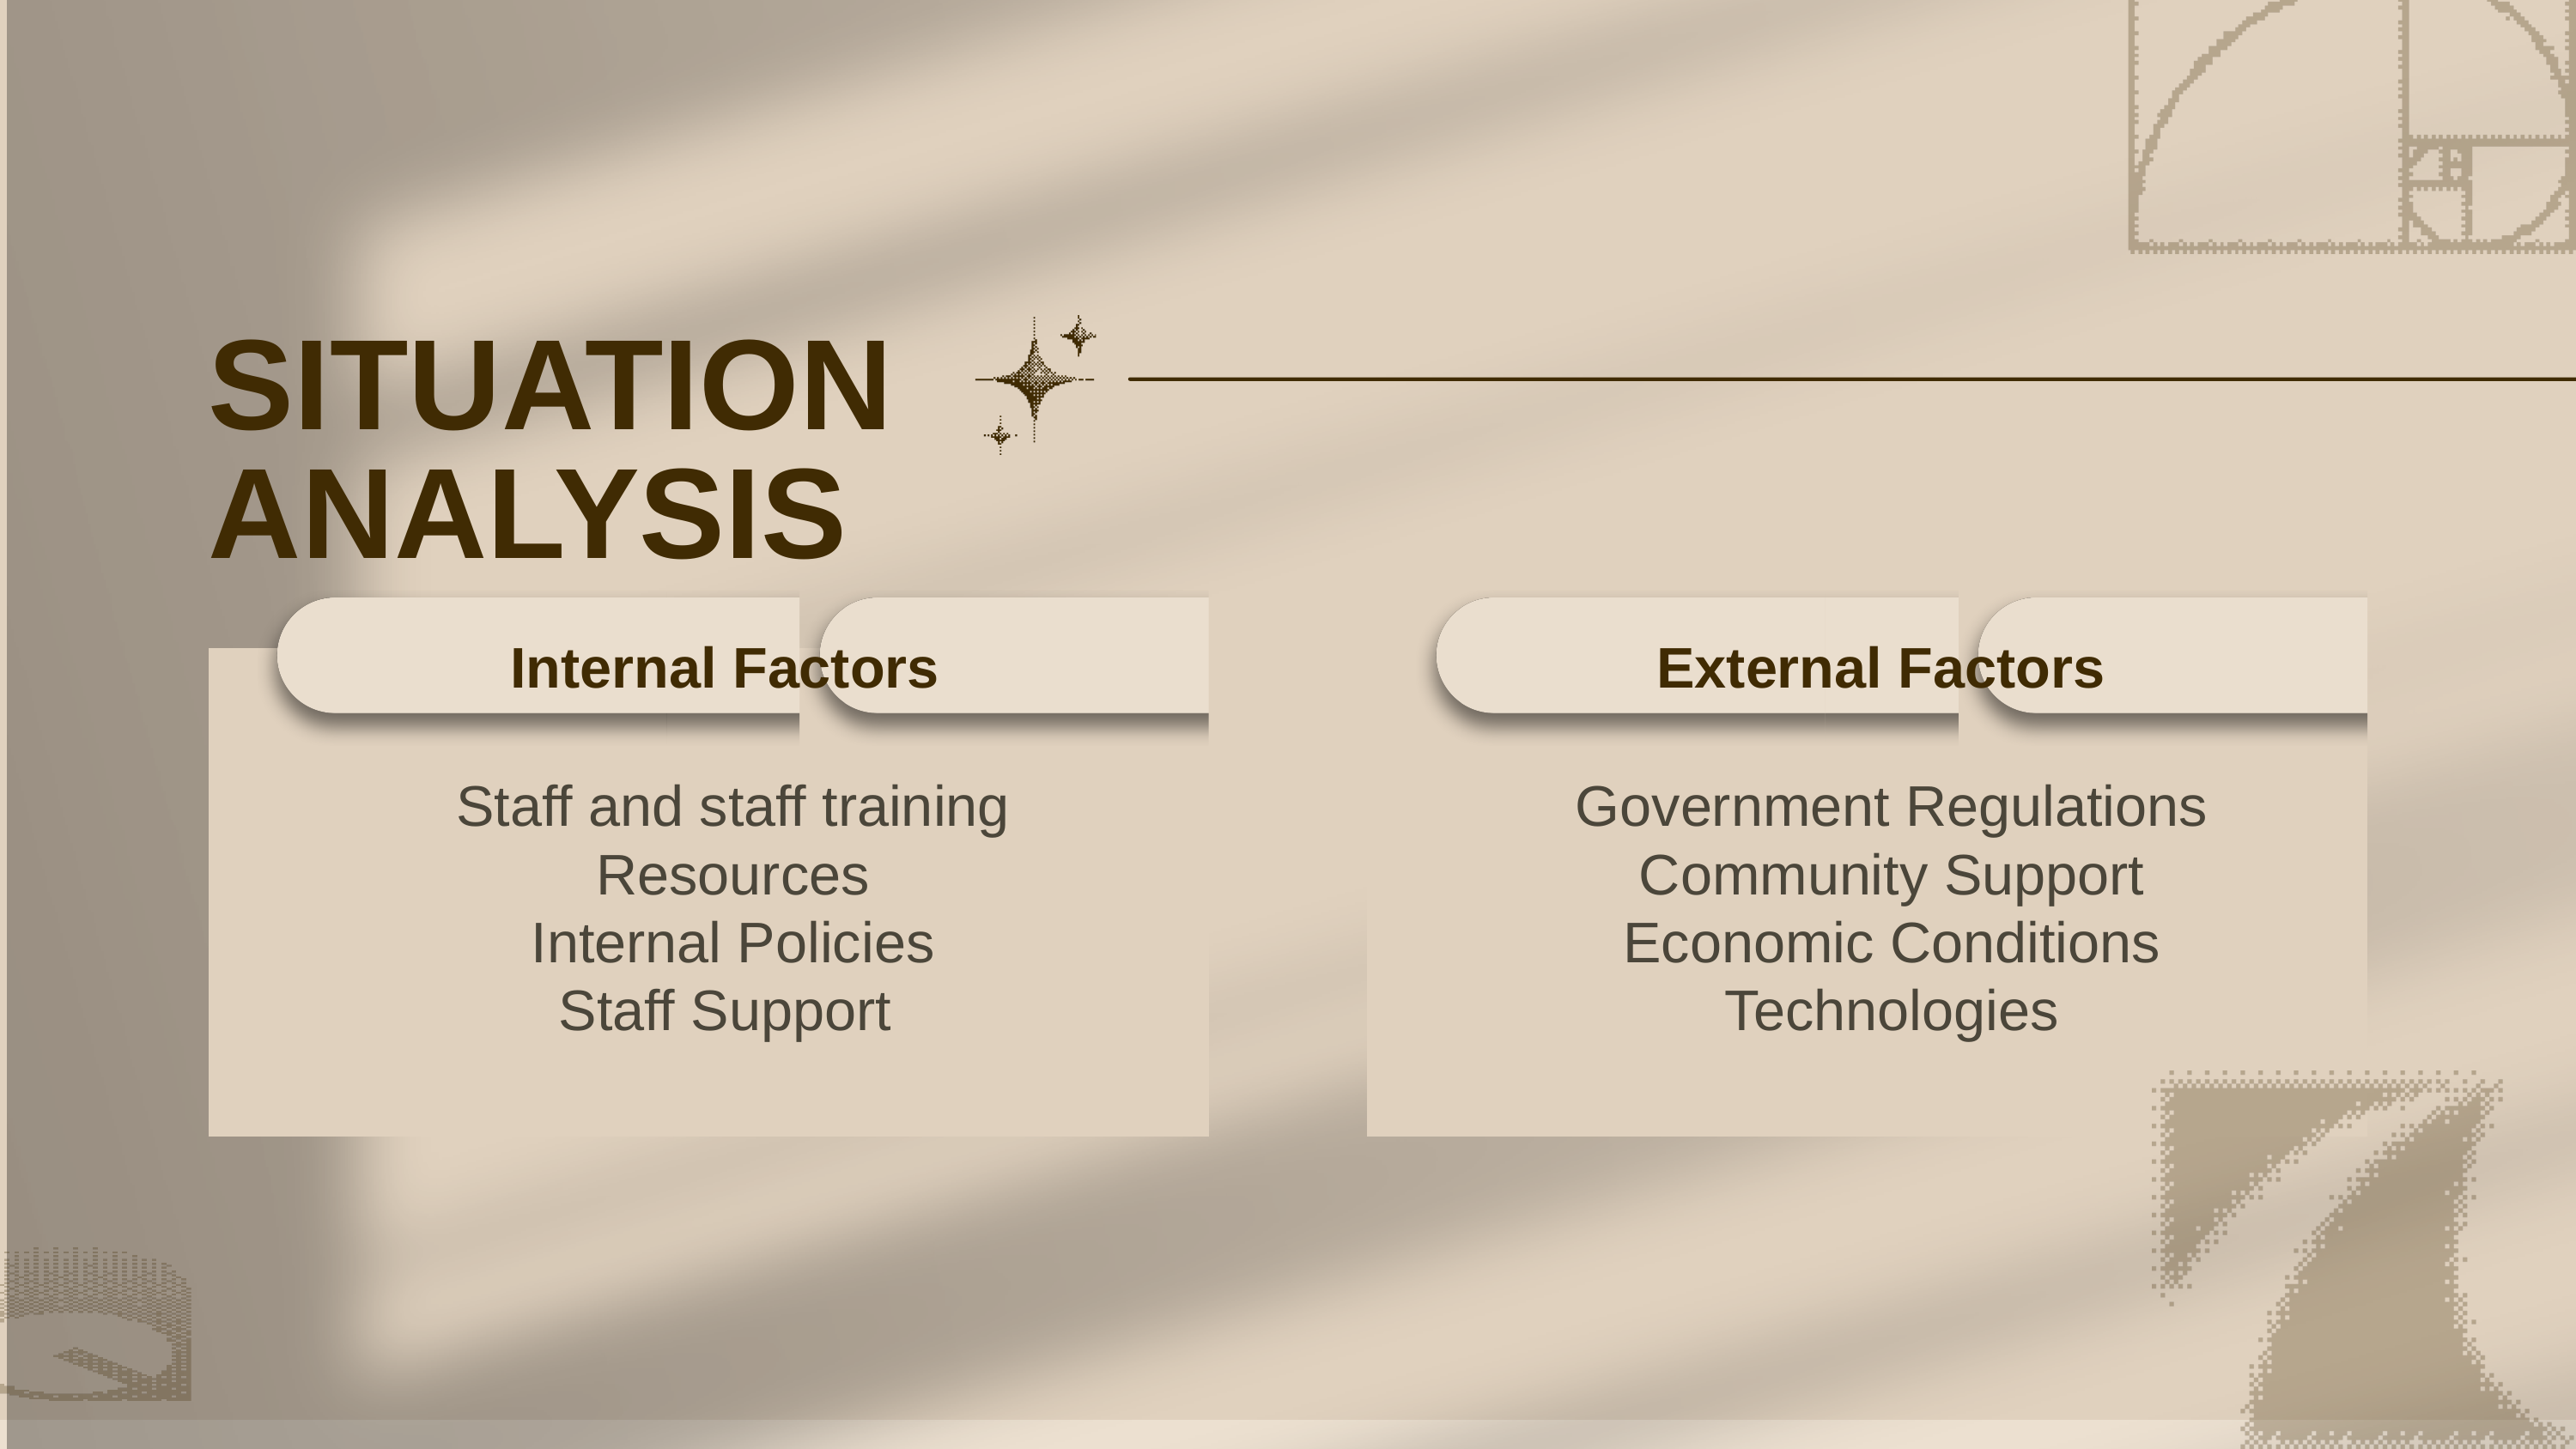

SITUATION
ANALYSIS

Internal Factors
External Factors

Staff and staff training
Resources
Internal Policies
Staff Support
Government Regulations
Community Support
Economic Conditions
Technologies